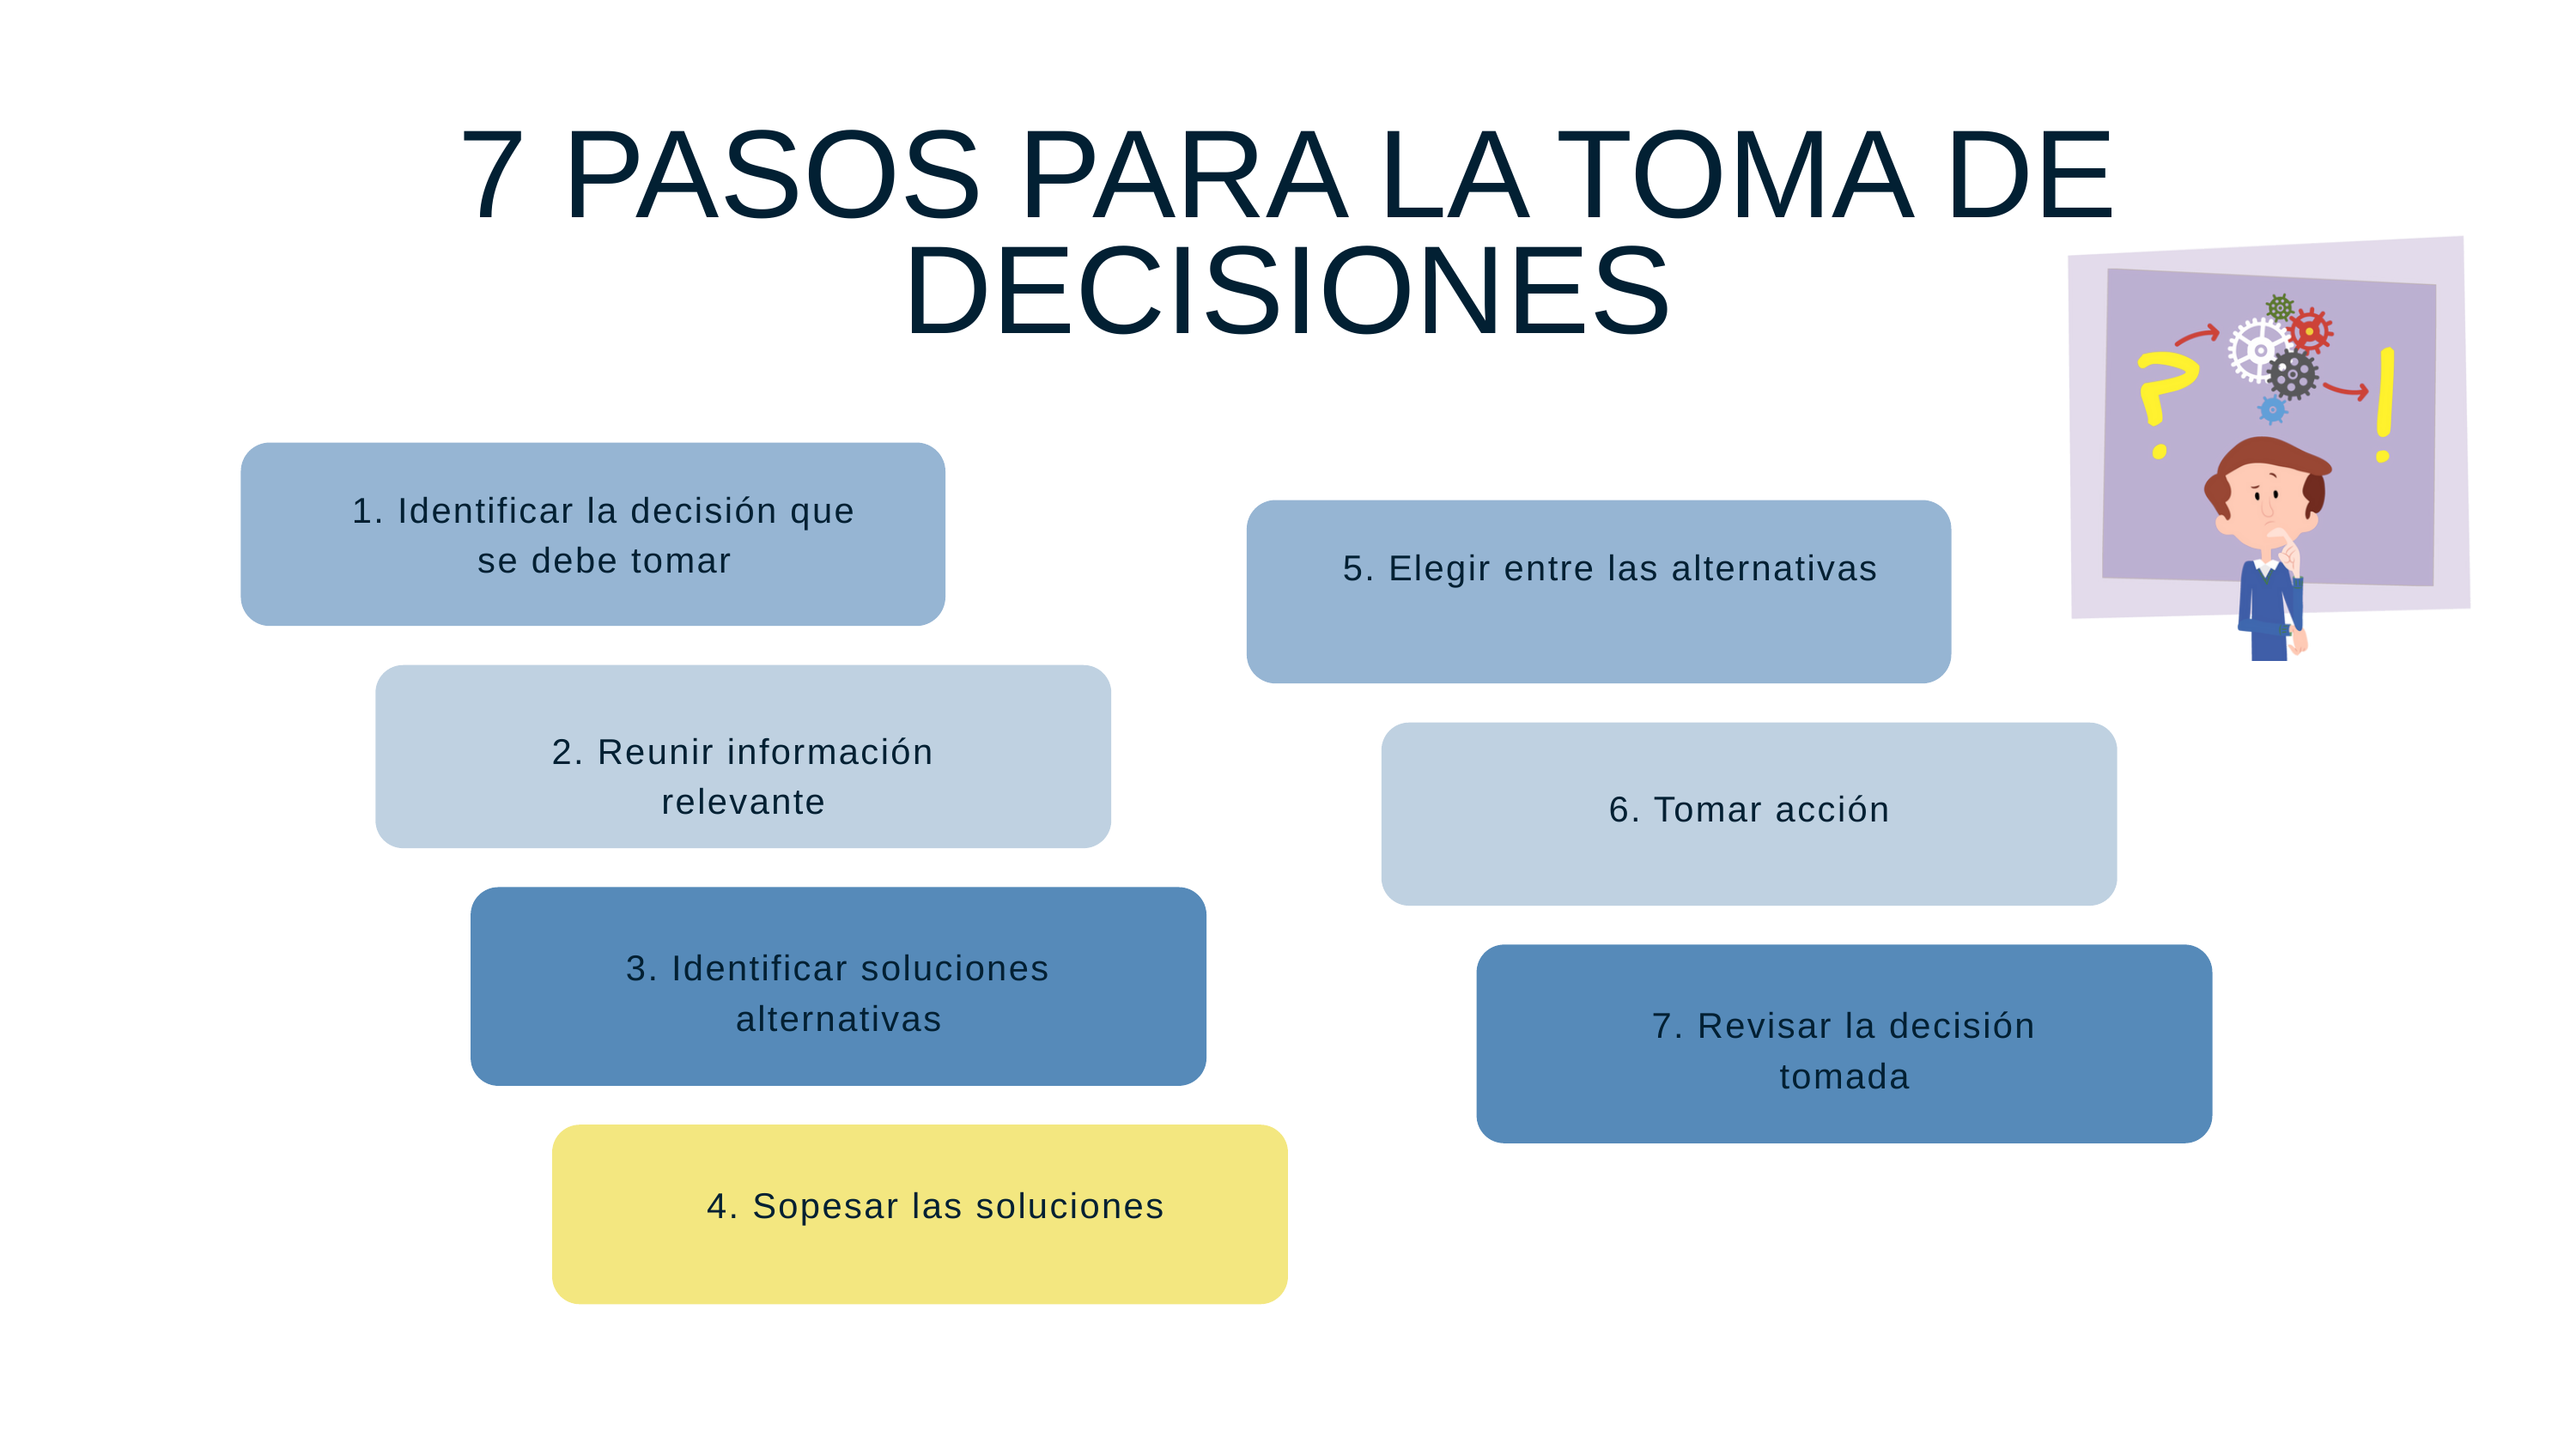

7 PASOS PARA LA TOMA DE DECISIONES

1. Identificar la decisión que se debe tomar

5. Elegir entre las alternativas

2. Reunir información relevante

6. Tomar acción

3. Identificar soluciones alternativas

7. Revisar la decisión tomada

4. Sopesar las soluciones